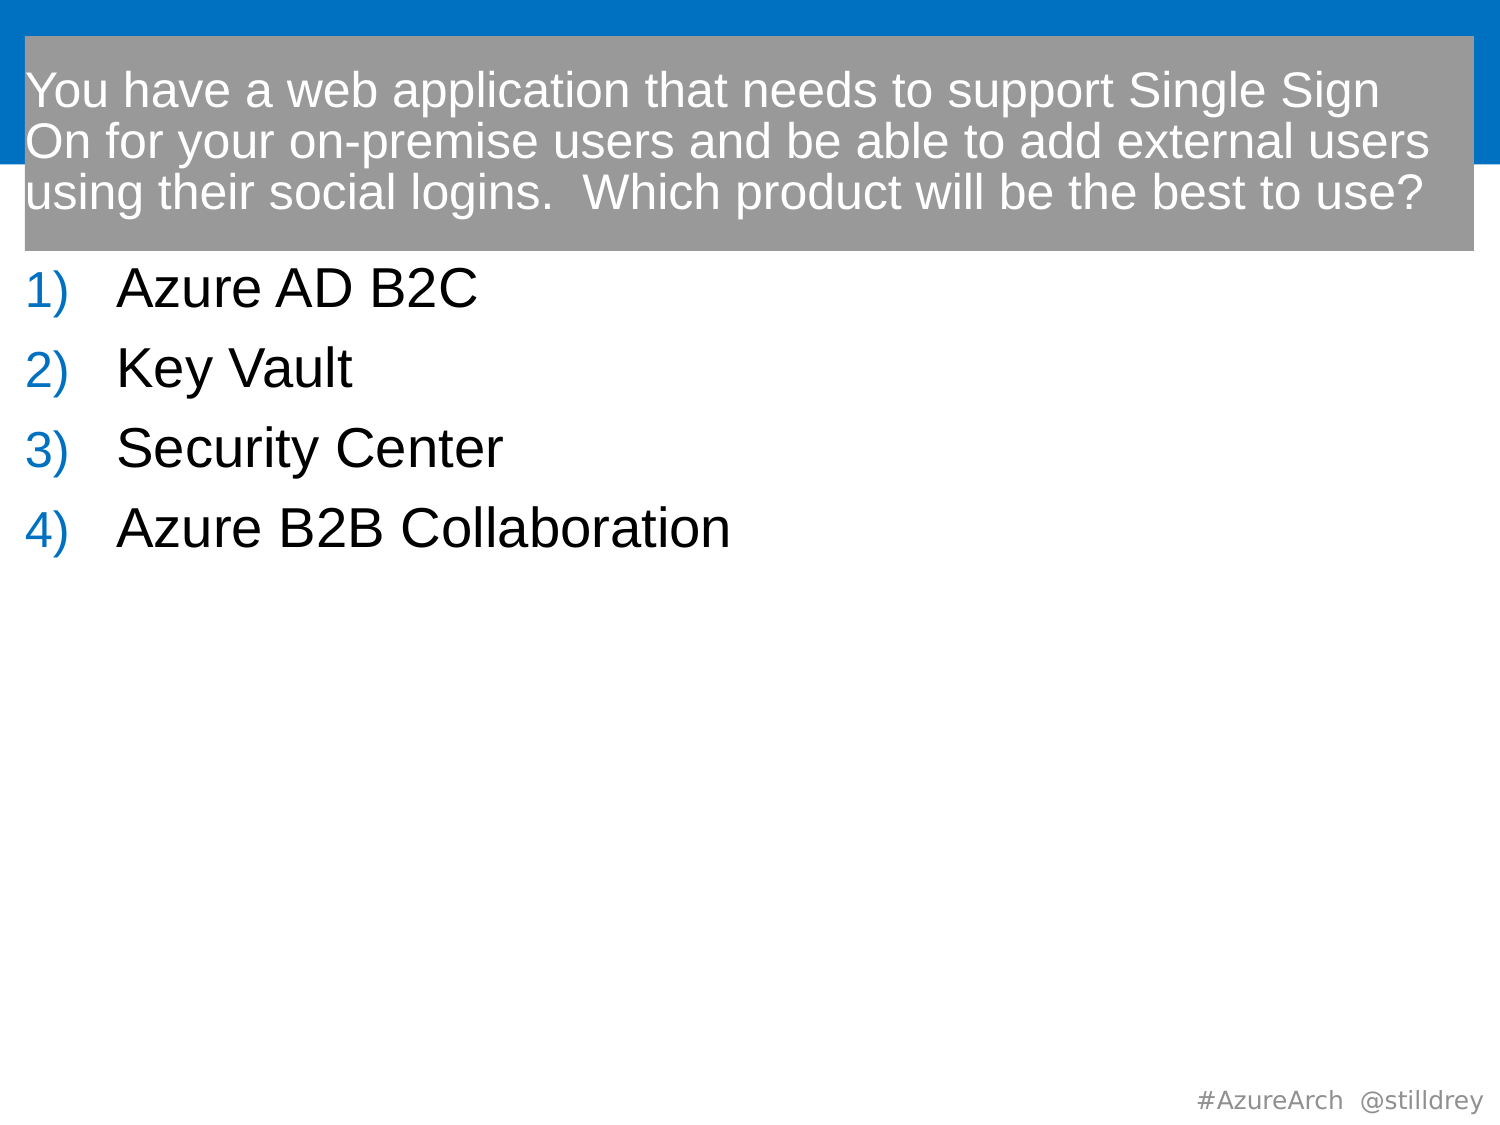

# You have a web application that needs to support Single Sign On for your on-premise users and be able to add external users using their social logins.  Which product will be the best to use?
Azure AD B2C
Key Vault
Security Center
Azure B2B Collaboration